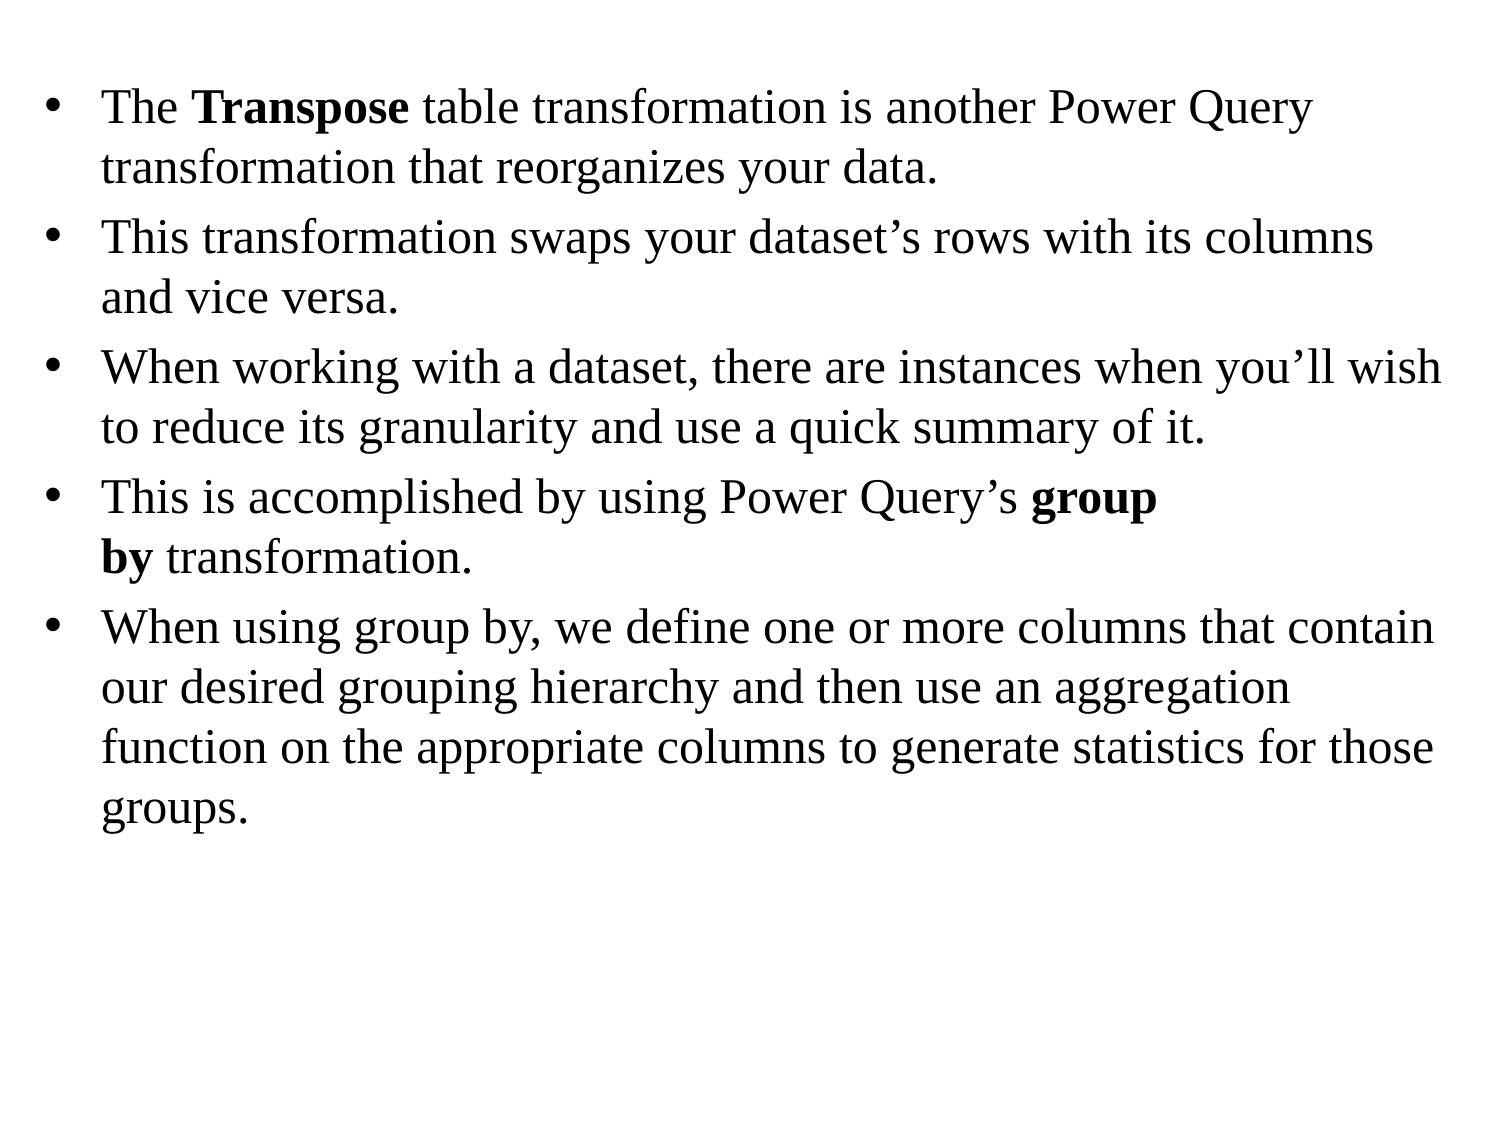

The Transpose table transformation is another Power Query transformation that reorganizes your data.
This transformation swaps your dataset’s rows with its columns and vice versa.
When working with a dataset, there are instances when you’ll wish to reduce its granularity and use a quick summary of it.
This is accomplished by using Power Query’s group by transformation.
When using group by, we define one or more columns that contain our desired grouping hierarchy and then use an aggregation function on the appropriate columns to generate statistics for those groups.